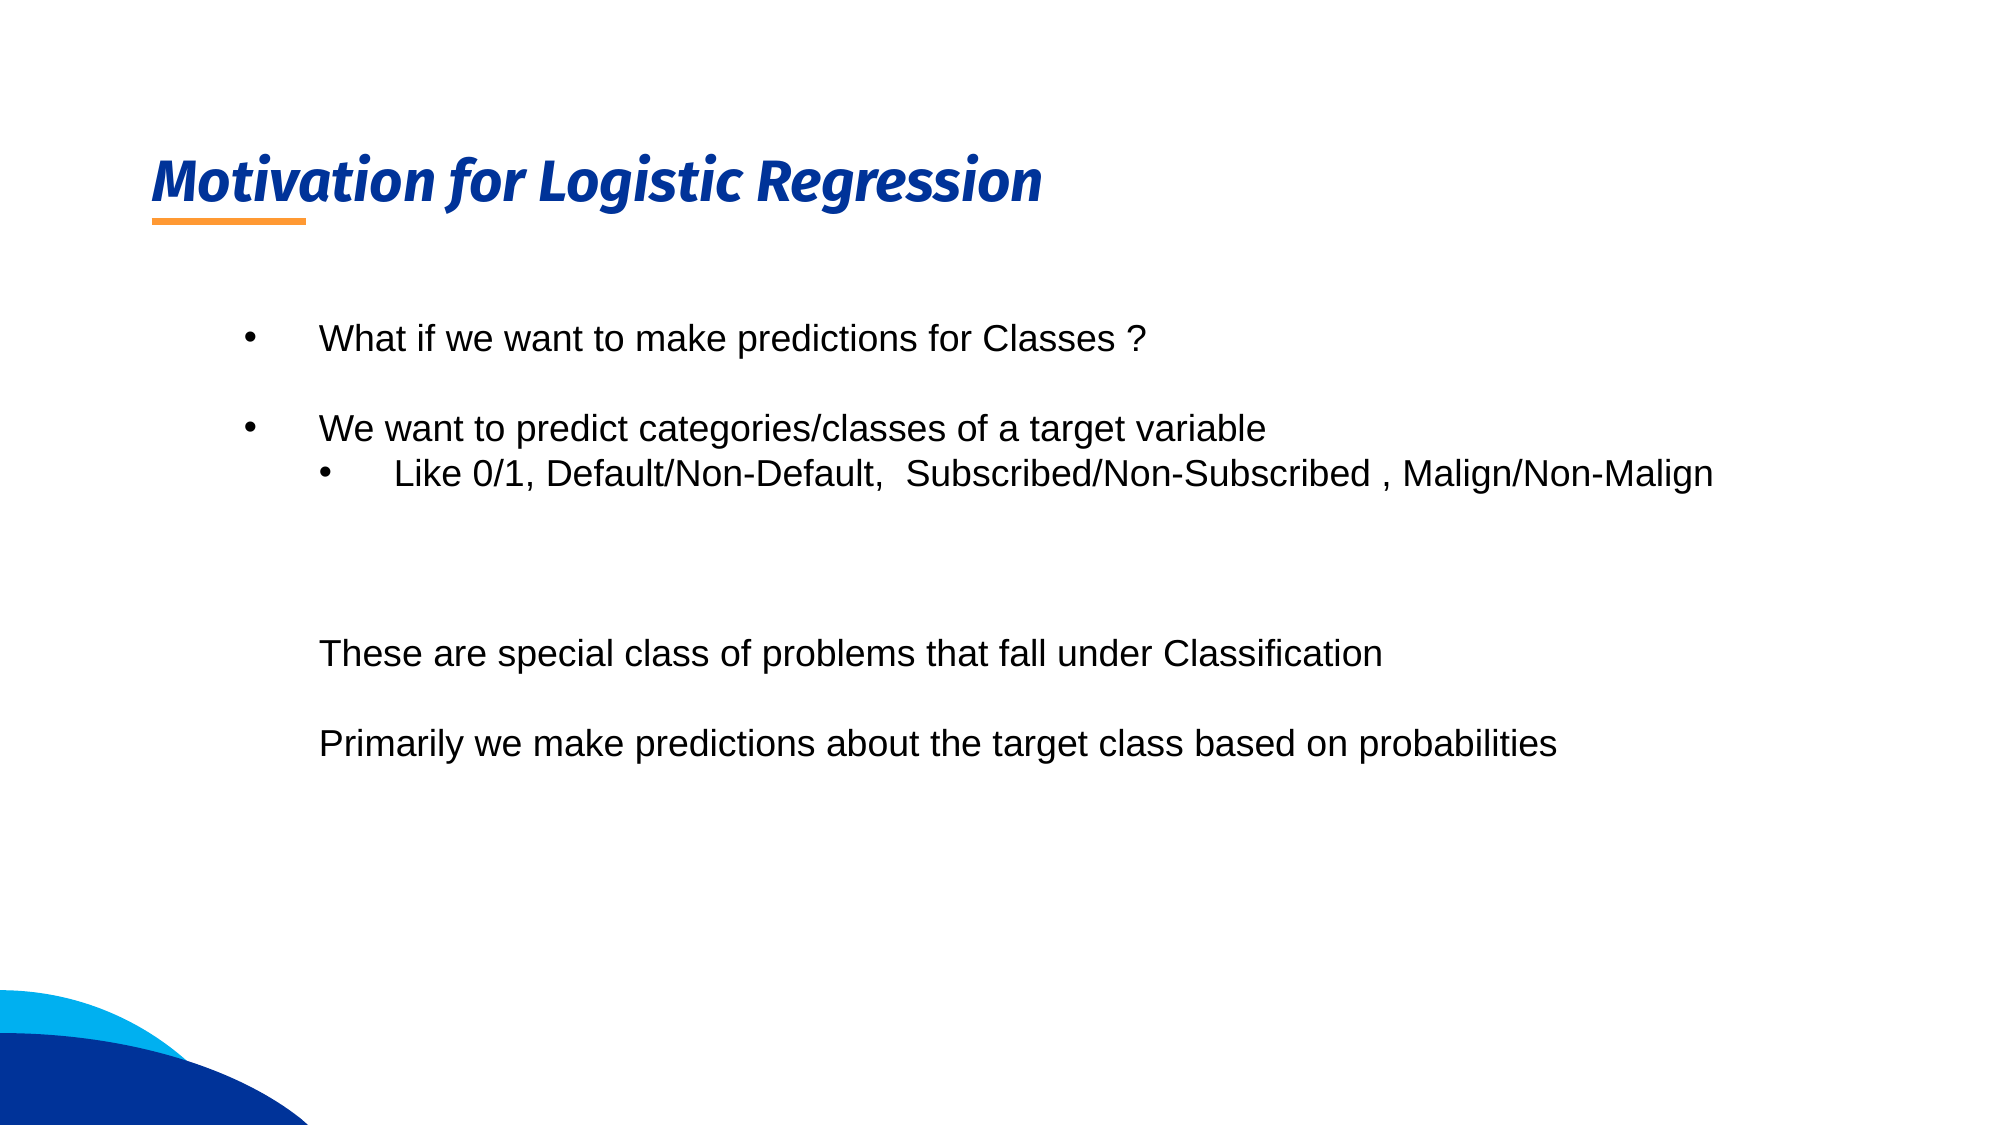

Motivation for Logistic Regression
What if we want to make predictions for Classes ?

We want to predict categories/classes of a target variable
Like 0/1, Default/Non-Default,  Subscribed/Non-Subscribed , Malign/Non-Malign

These are special class of problems that fall under Classification

Primarily we make predictions about the target class based on probabilities